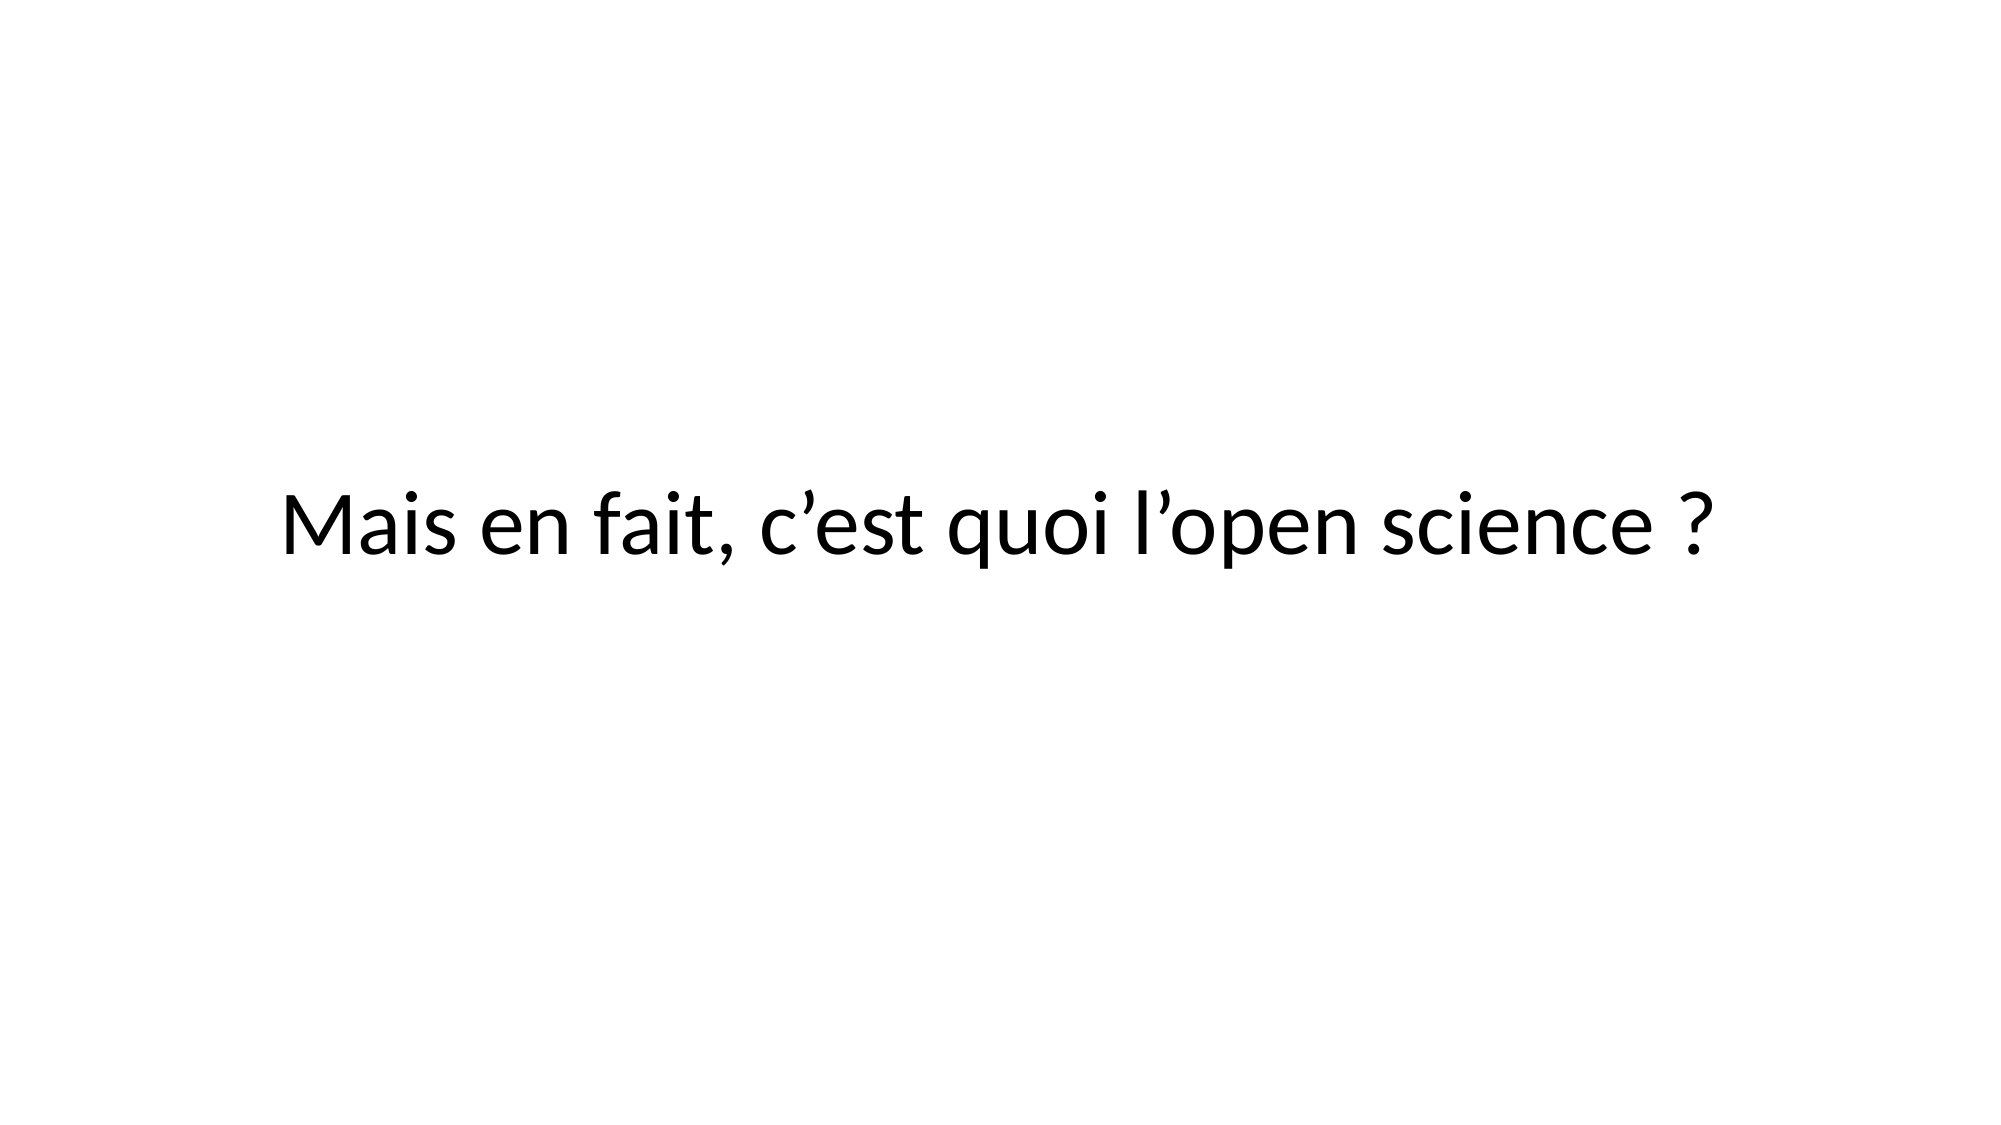

# Mais en fait, c’est quoi l’open science ?